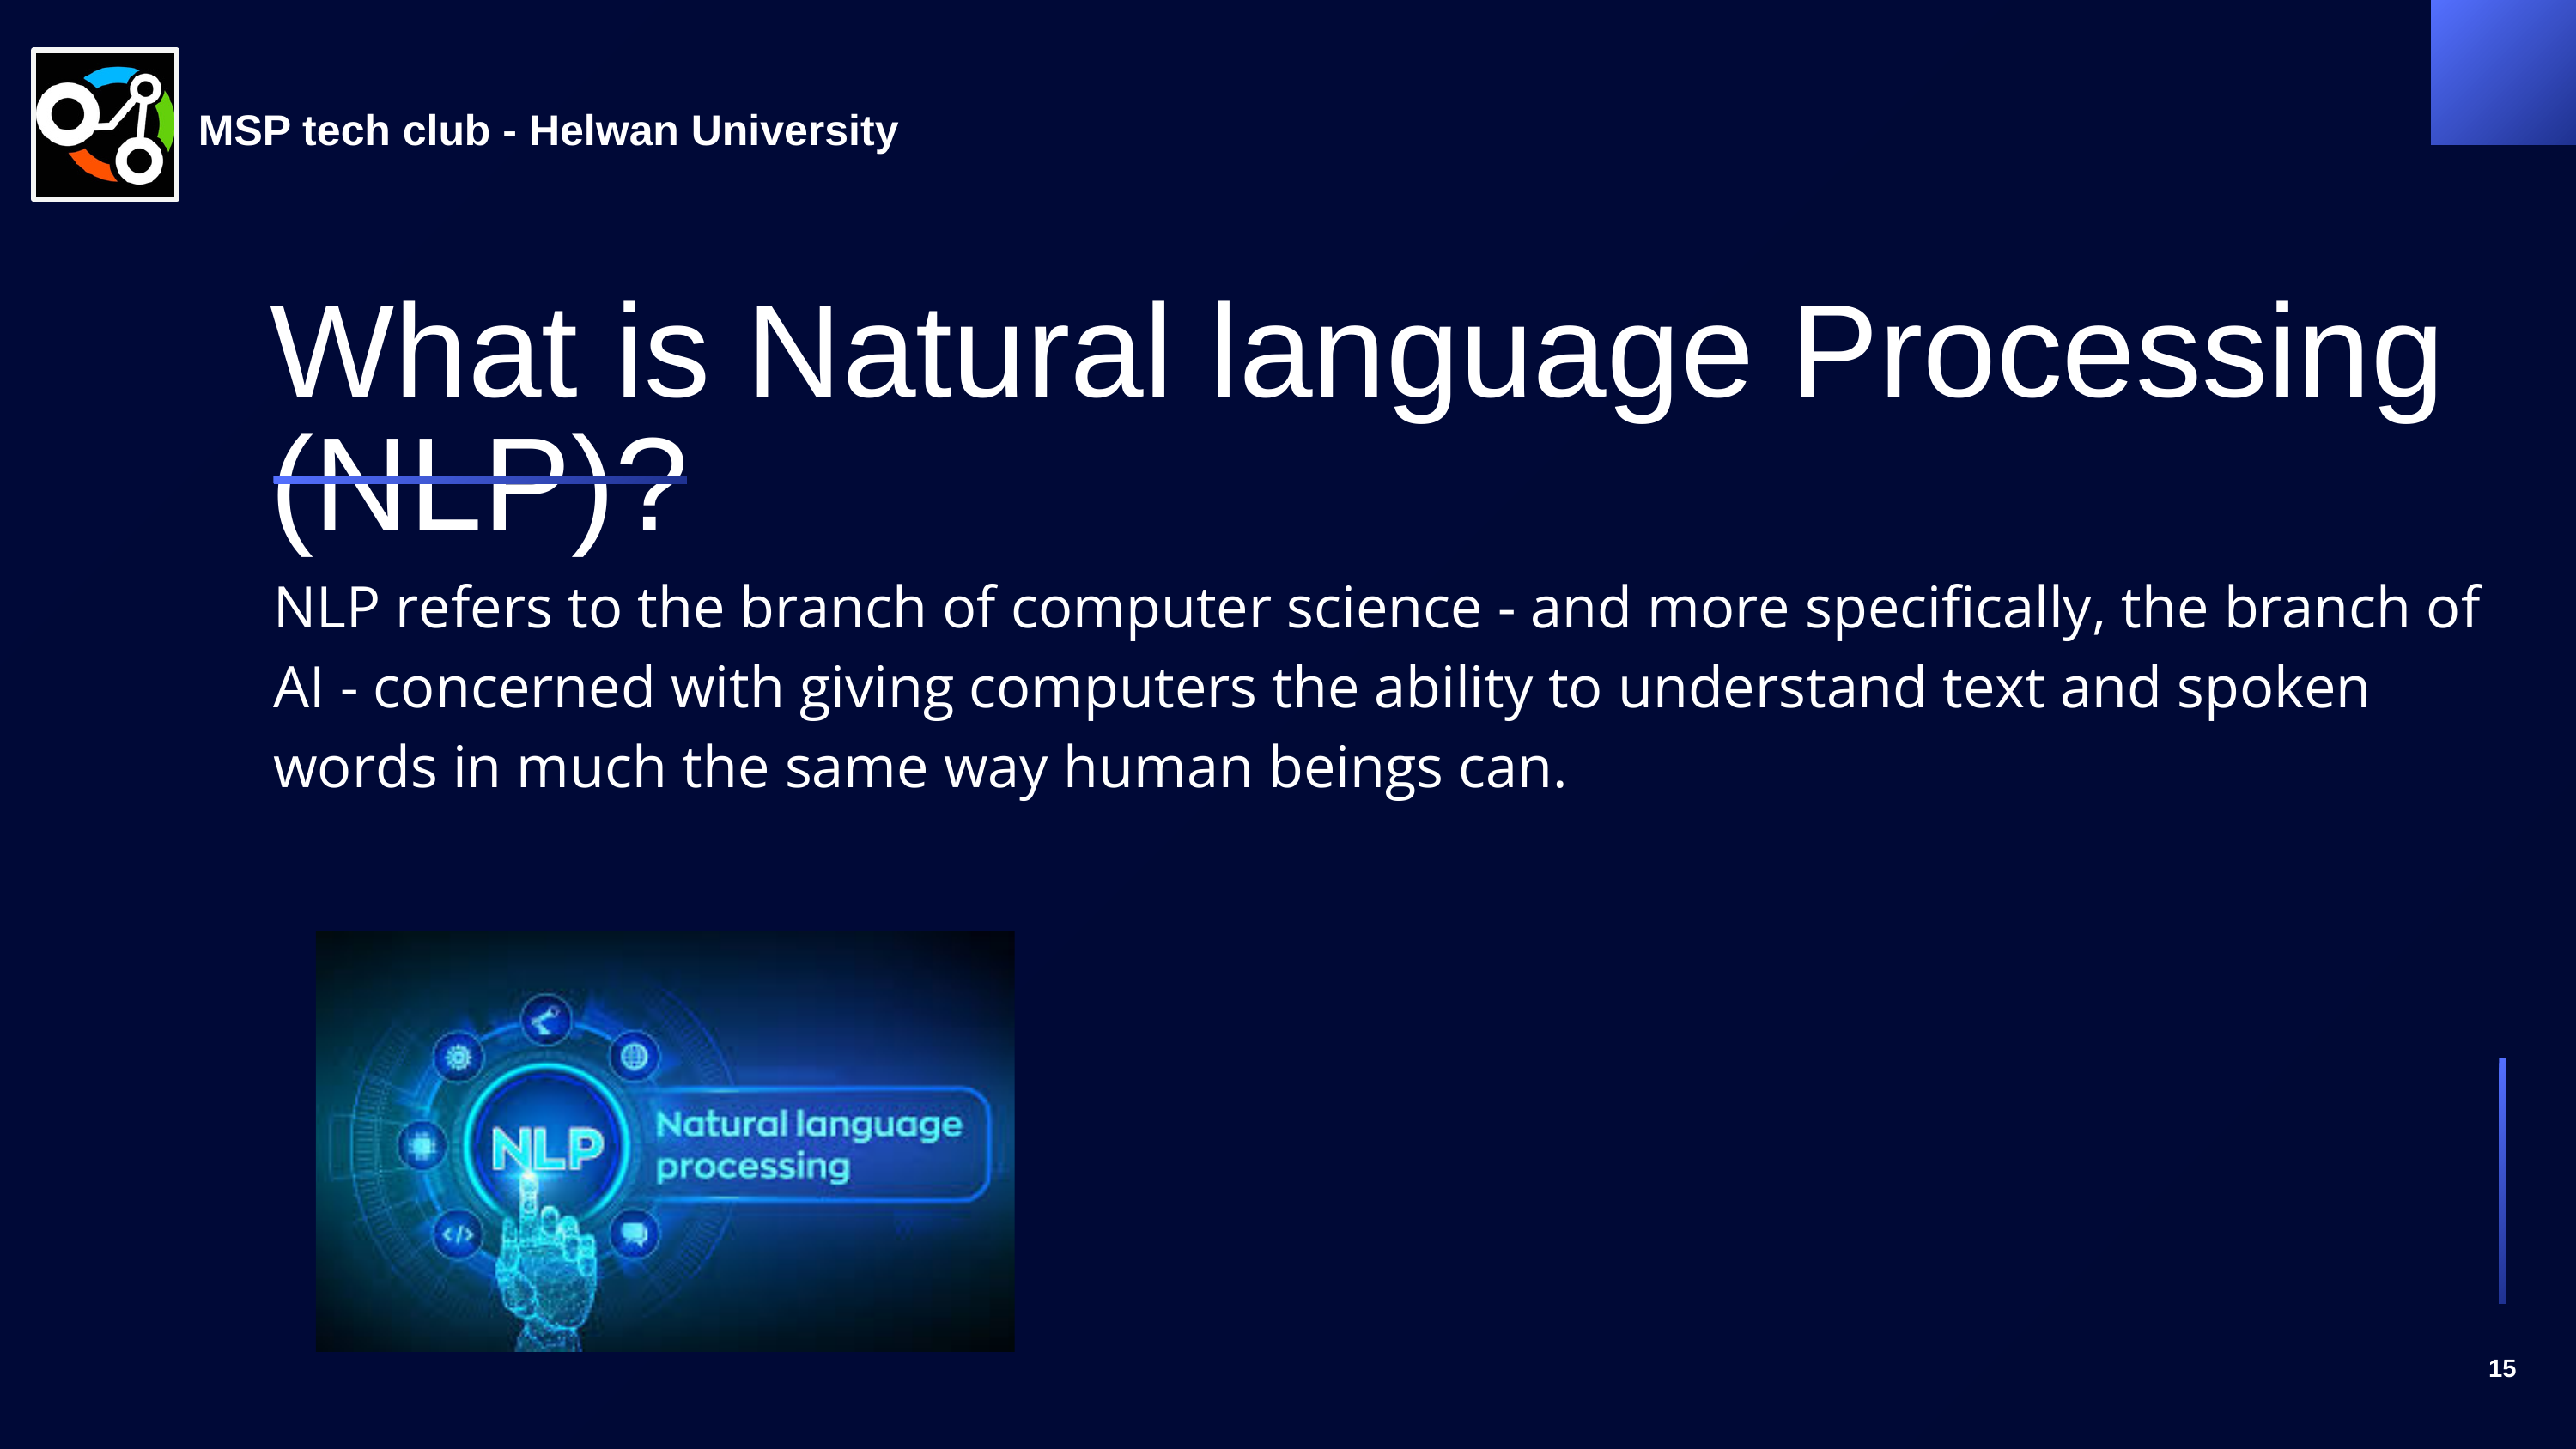

MSP tech club - Helwan University
What is Natural language Processing (NLP)?

NLP refers to the branch of computer science - and more specifically, the branch of AI - concerned with giving computers the ability to understand text and spoken words in much the same way human beings can.

15